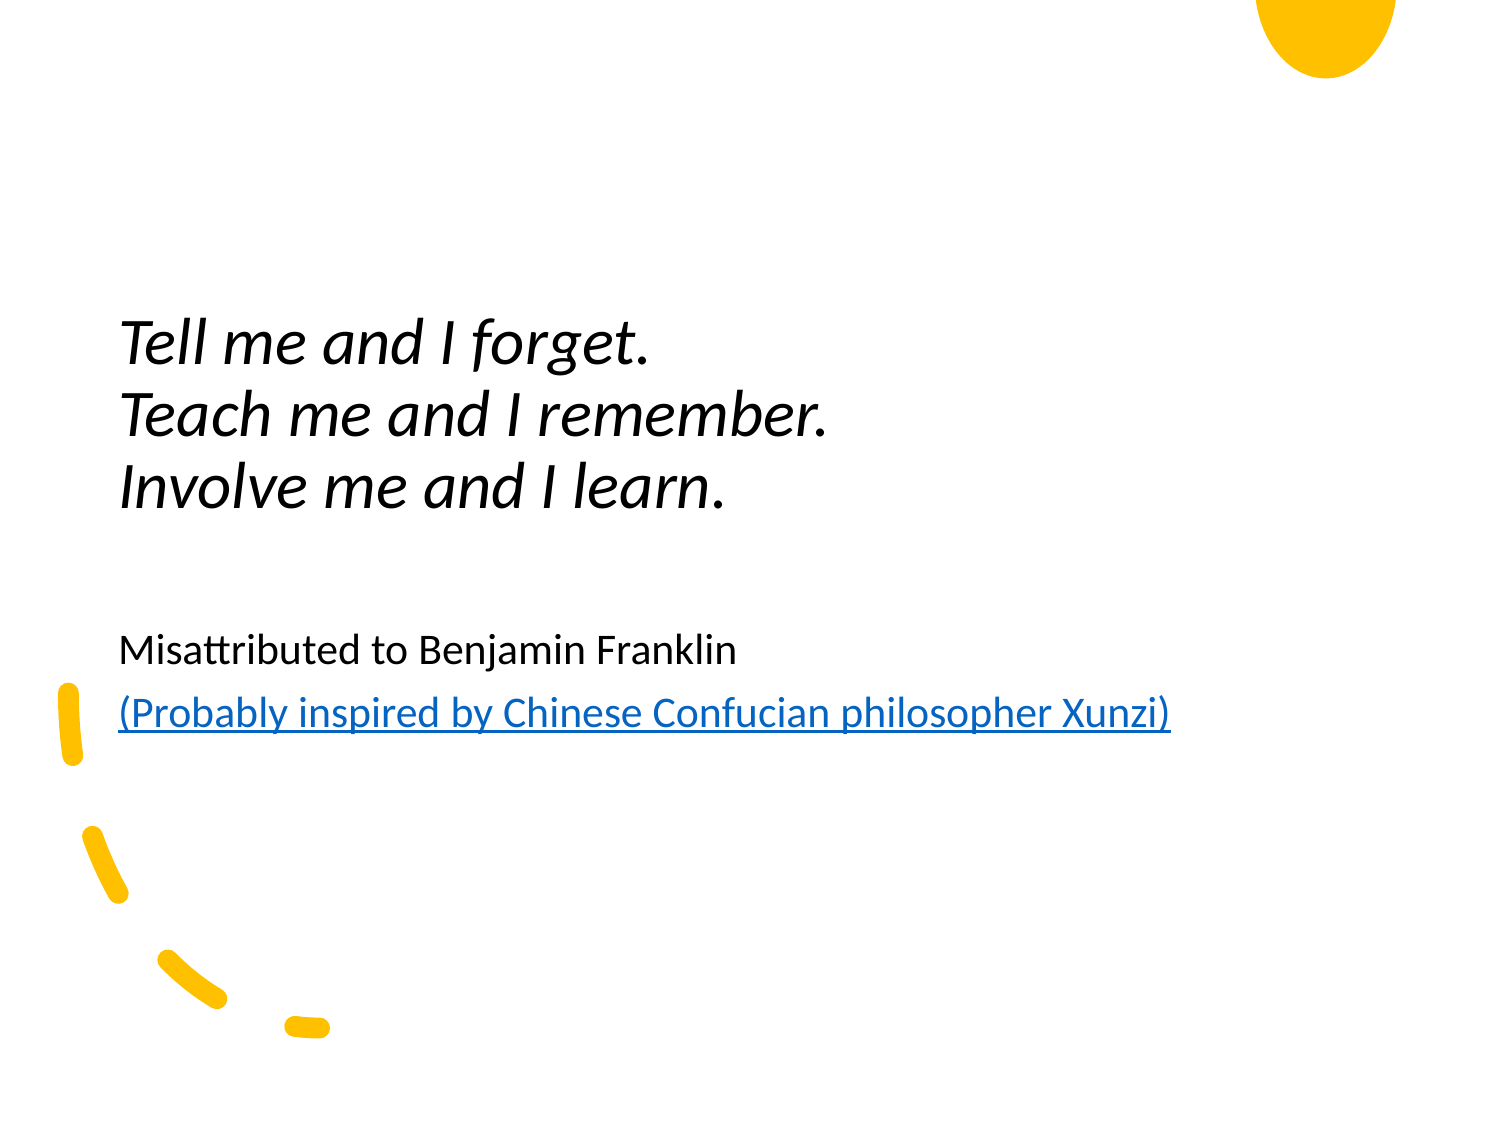

Tell me and I forget.
Teach me and I remember.
Involve me and I learn.

Misattributed to Benjamin Franklin
(Probably inspired by Chinese Confucian philosopher Xunzi)